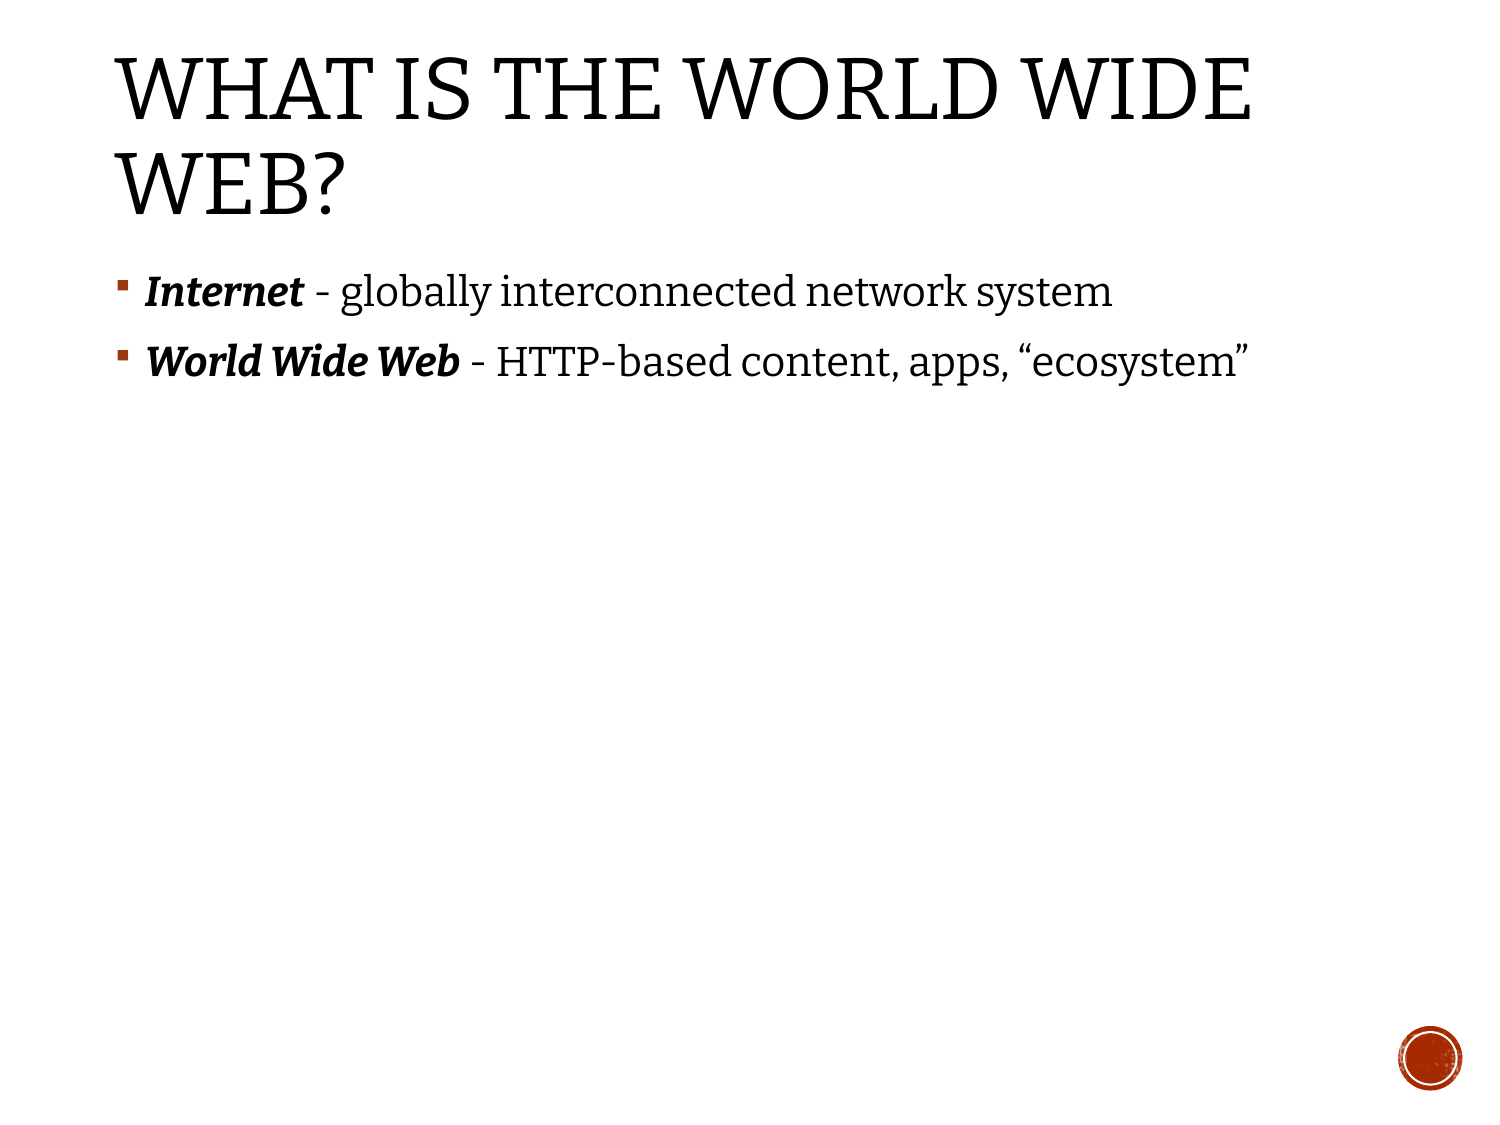

# What is the World Wide Web?
Internet - globally interconnected network system
World Wide Web - HTTP-based content, apps, “ecosystem”